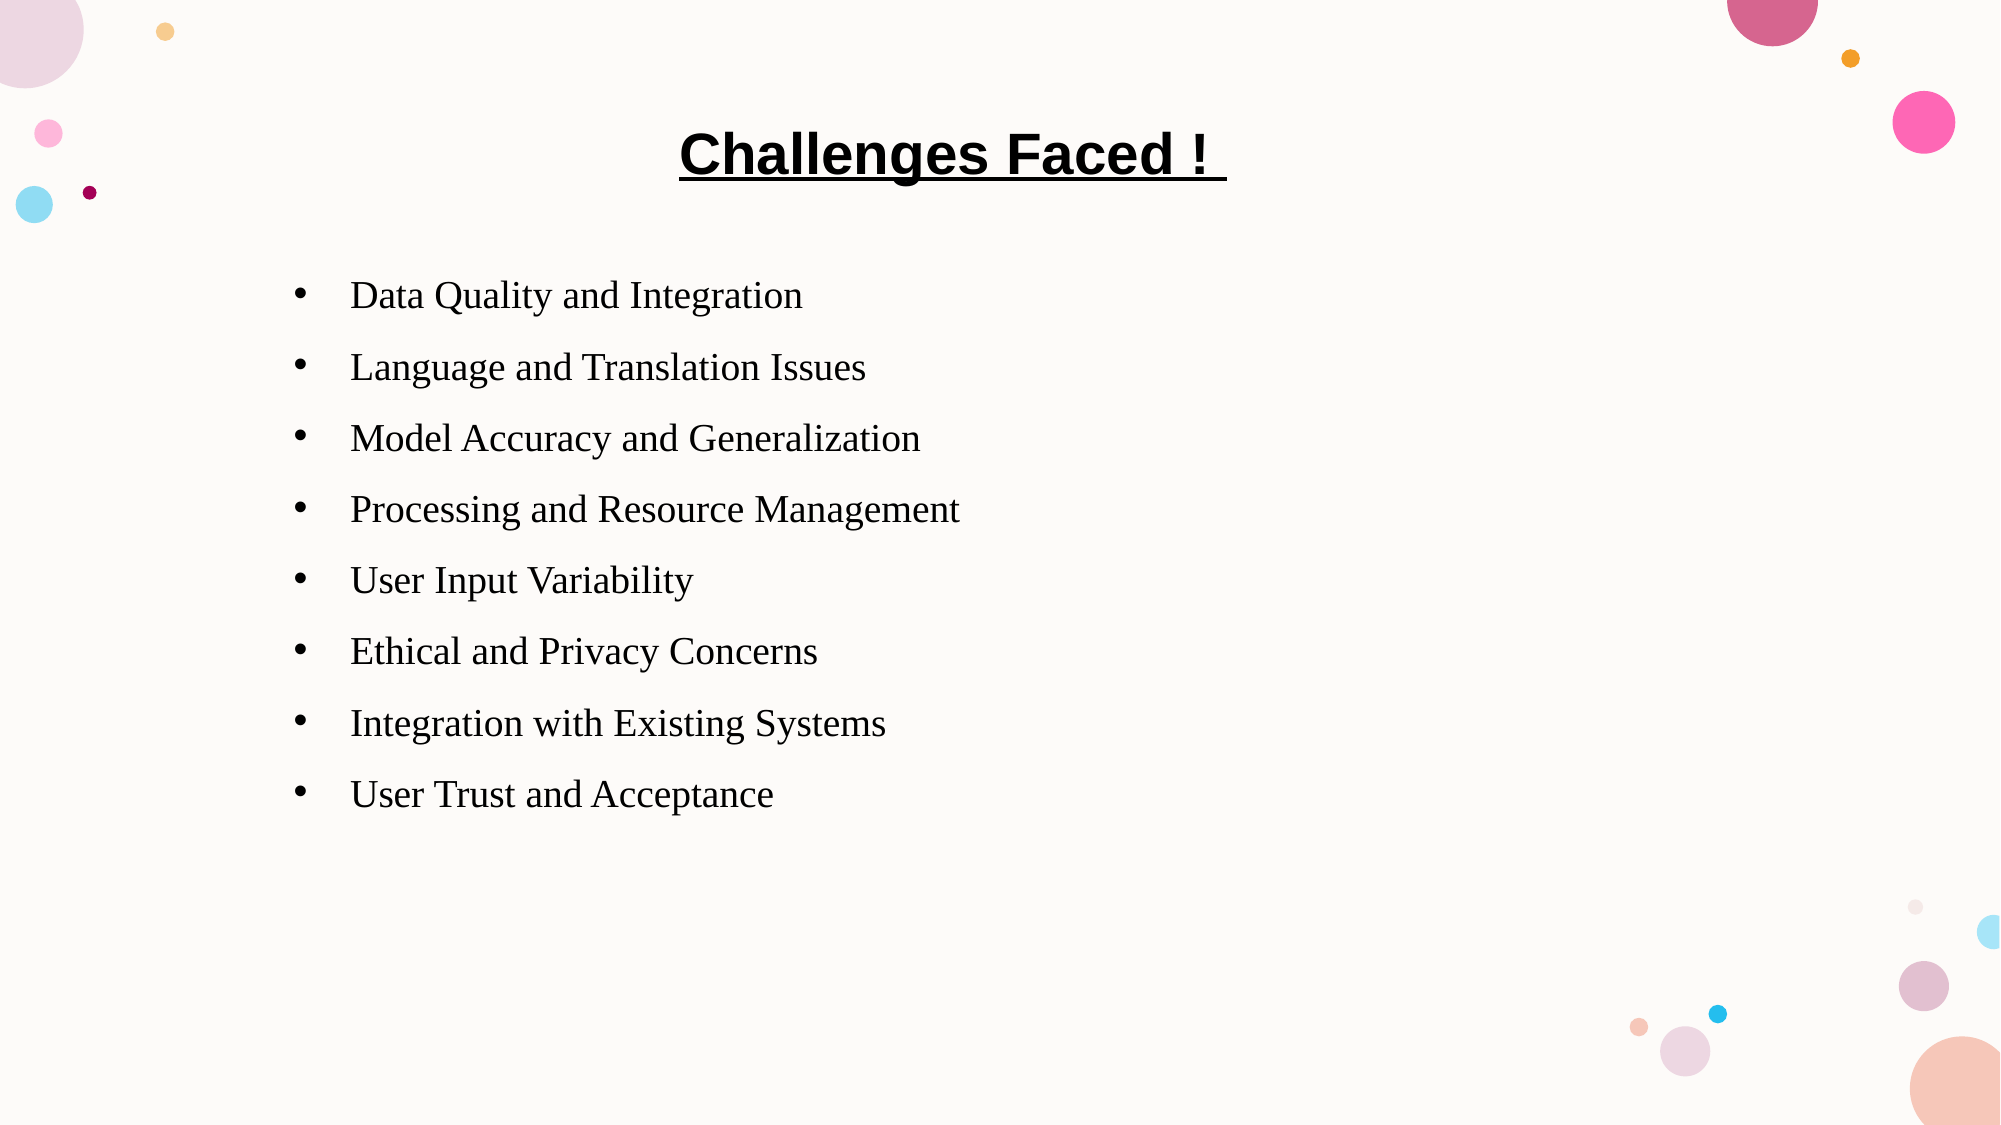

Challenges Faced !
Data Quality and Integration
Language and Translation Issues
Model Accuracy and Generalization
Processing and Resource Management
User Input Variability
Ethical and Privacy Concerns
Integration with Existing Systems
User Trust and Acceptance